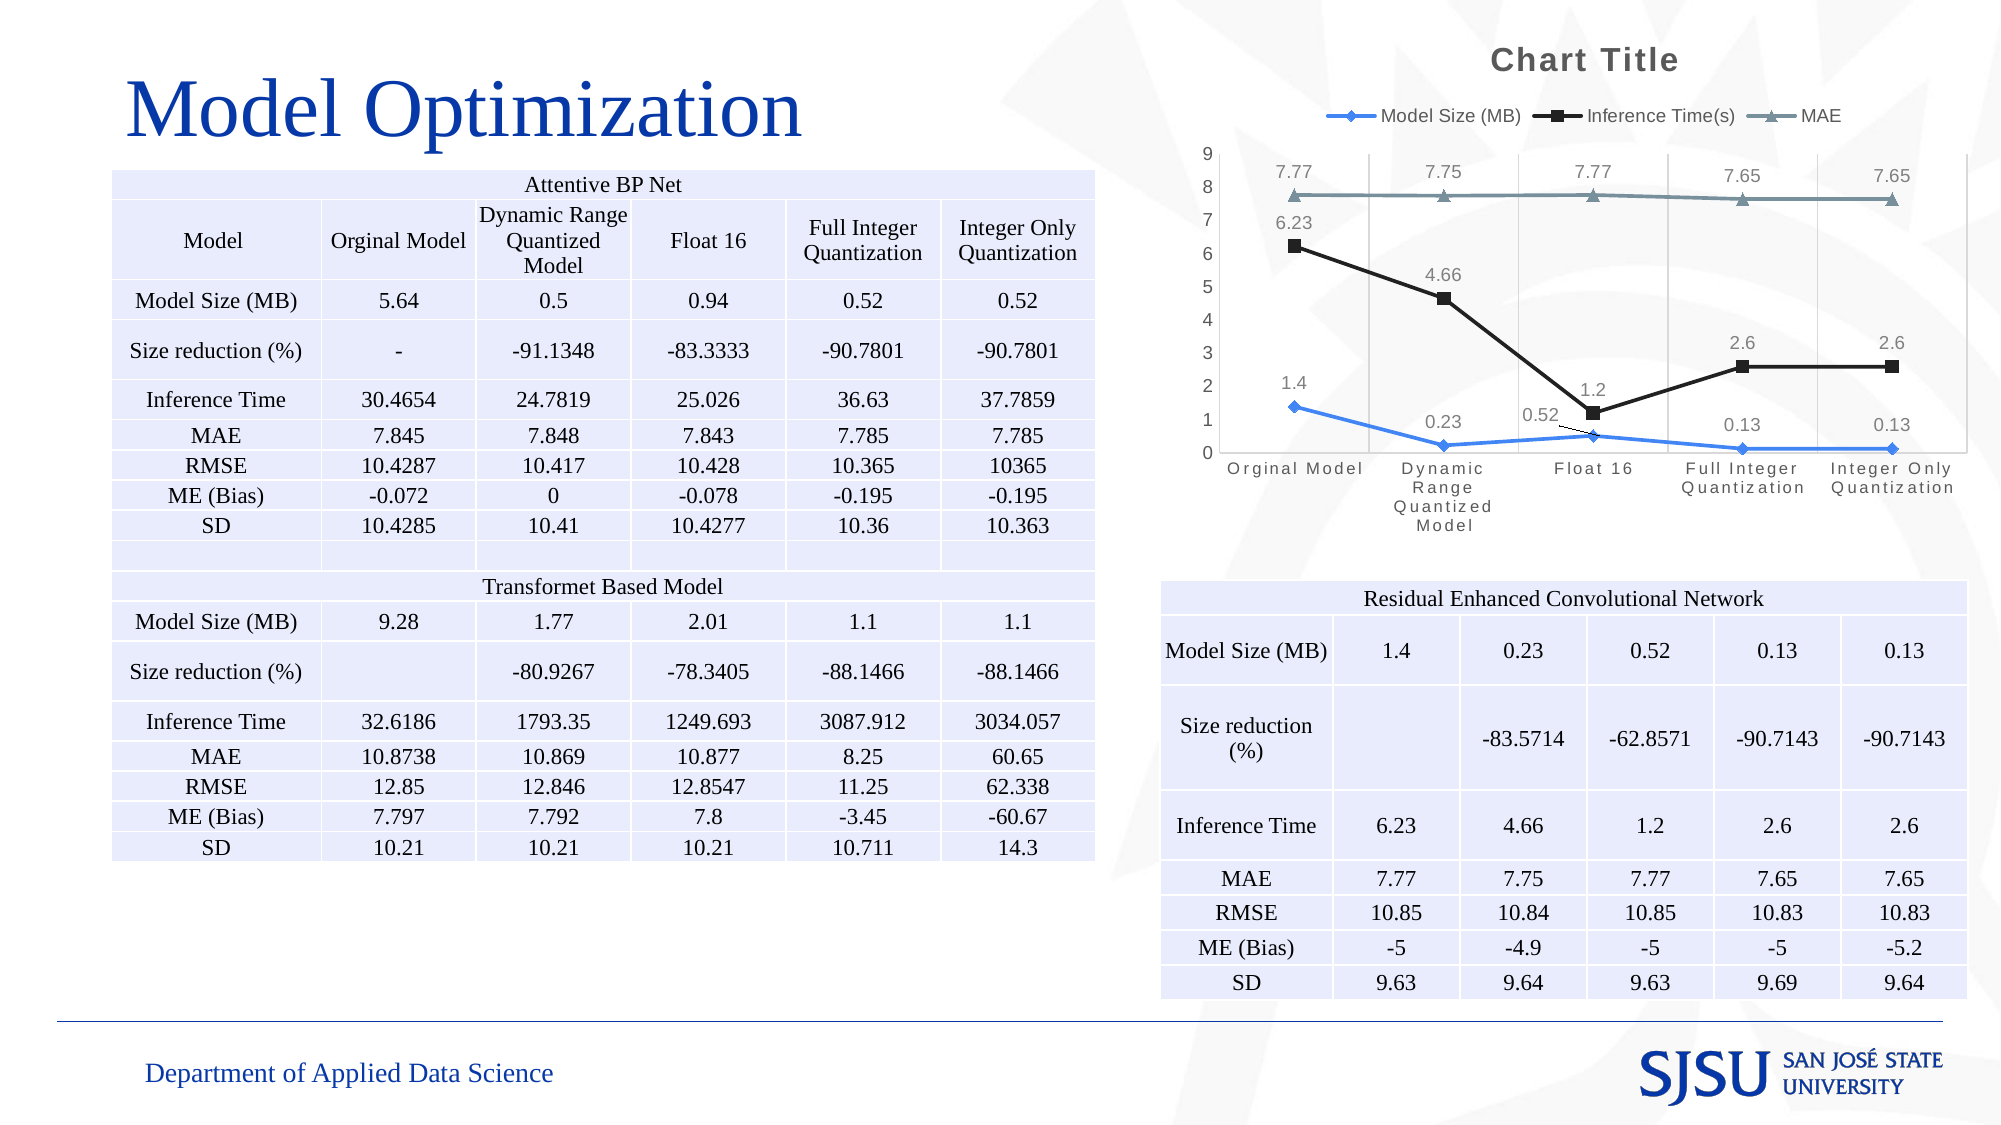

### Chart:

| Category | Model Size (MB) | Inference Time(s) | MAE |
|---|---|---|---|
| Orginal Model | 1.4 | 6.23 | 7.77 |
| Dynamic Range Quantized Model | 0.23 | 4.66 | 7.75 |
| Float 16 | 0.52 | 1.2 | 7.77 |
| Full Integer Quantization | 0.13 | 2.6 | 7.65 |
| Integer Only Quantization | 0.13 | 2.6 | 7.65 |
# Model Optimization
| Attentive BP Net |  |  |  |  |  |
| --- | --- | --- | --- | --- | --- |
| Model | Orginal Model | Dynamic Range Quantized Model | Float 16 | Full Integer Quantization | Integer Only Quantization |
| Model Size (MB) | 5.64 | 0.5 | 0.94 | 0.52 | 0.52 |
| Size reduction (%) | - | -91.1348 | -83.3333 | -90.7801 | -90.7801 |
| Inference Time | 30.4654 | 24.7819 | 25.026 | 36.63 | 37.7859 |
| MAE | 7.845 | 7.848 | 7.843 | 7.785 | 7.785 |
| RMSE | 10.4287 | 10.417 | 10.428 | 10.365 | 10365 |
| ME (Bias) | -0.072 | 0 | -0.078 | -0.195 | -0.195 |
| SD | 10.4285 | 10.41 | 10.4277 | 10.36 | 10.363 |
|  |  |  |  |  |  |
| Transformet Based Model |  |  |  |  |  |
| Model Size (MB) | 9.28 | 1.77 | 2.01 | 1.1 | 1.1 |
| Size reduction (%) |  | -80.9267 | -78.3405 | -88.1466 | -88.1466 |
| Inference Time | 32.6186 | 1793.35 | 1249.693 | 3087.912 | 3034.057 |
| MAE | 10.8738 | 10.869 | 10.877 | 8.25 | 60.65 |
| RMSE | 12.85 | 12.846 | 12.8547 | 11.25 | 62.338 |
| ME (Bias) | 7.797 | 7.792 | 7.8 | -3.45 | -60.67 |
| SD | 10.21 | 10.21 | 10.21 | 10.711 | 14.3 |
| Residual Enhanced Convolutional Network |  |  |  |  |  |
| --- | --- | --- | --- | --- | --- |
| Model Size (MB) | 1.4 | 0.23 | 0.52 | 0.13 | 0.13 |
| Size reduction (%) |  | -83.5714 | -62.8571 | -90.7143 | -90.7143 |
| Inference Time | 6.23 | 4.66 | 1.2 | 2.6 | 2.6 |
| MAE | 7.77 | 7.75 | 7.77 | 7.65 | 7.65 |
| RMSE | 10.85 | 10.84 | 10.85 | 10.83 | 10.83 |
| ME (Bias) | -5 | -4.9 | -5 | -5 | -5.2 |
| SD | 9.63 | 9.64 | 9.63 | 9.69 | 9.64 |
Department of Applied Data Science